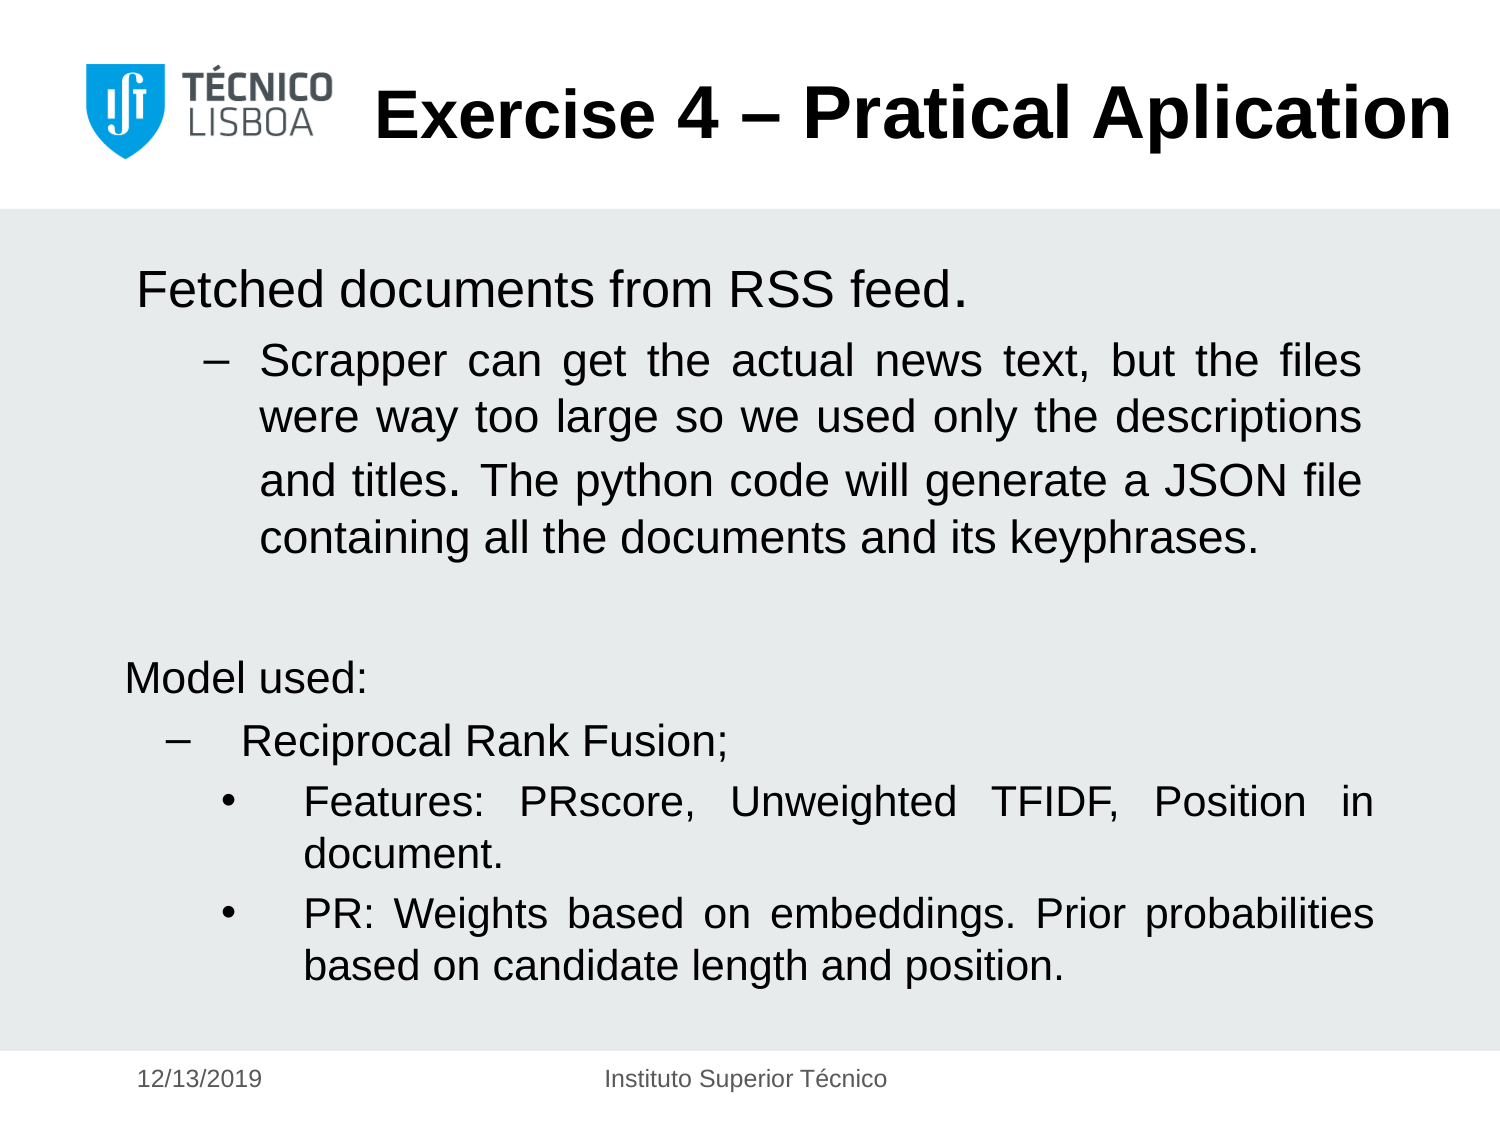

Exercise 4 – Pratical Aplication
Fetched documents from RSS feed.
Scrapper can get the actual news text, but the files were way too large so we used only the descriptions and titles. The python code will generate a JSON file containing all the documents and its keyphrases.

Model used:
Reciprocal Rank Fusion;
Features: PRscore, Unweighted TFIDF, Position in document.
PR: Weights based on embeddings. Prior probabilities based on candidate length and position.
12/13/2019
Instituto Superior Técnico